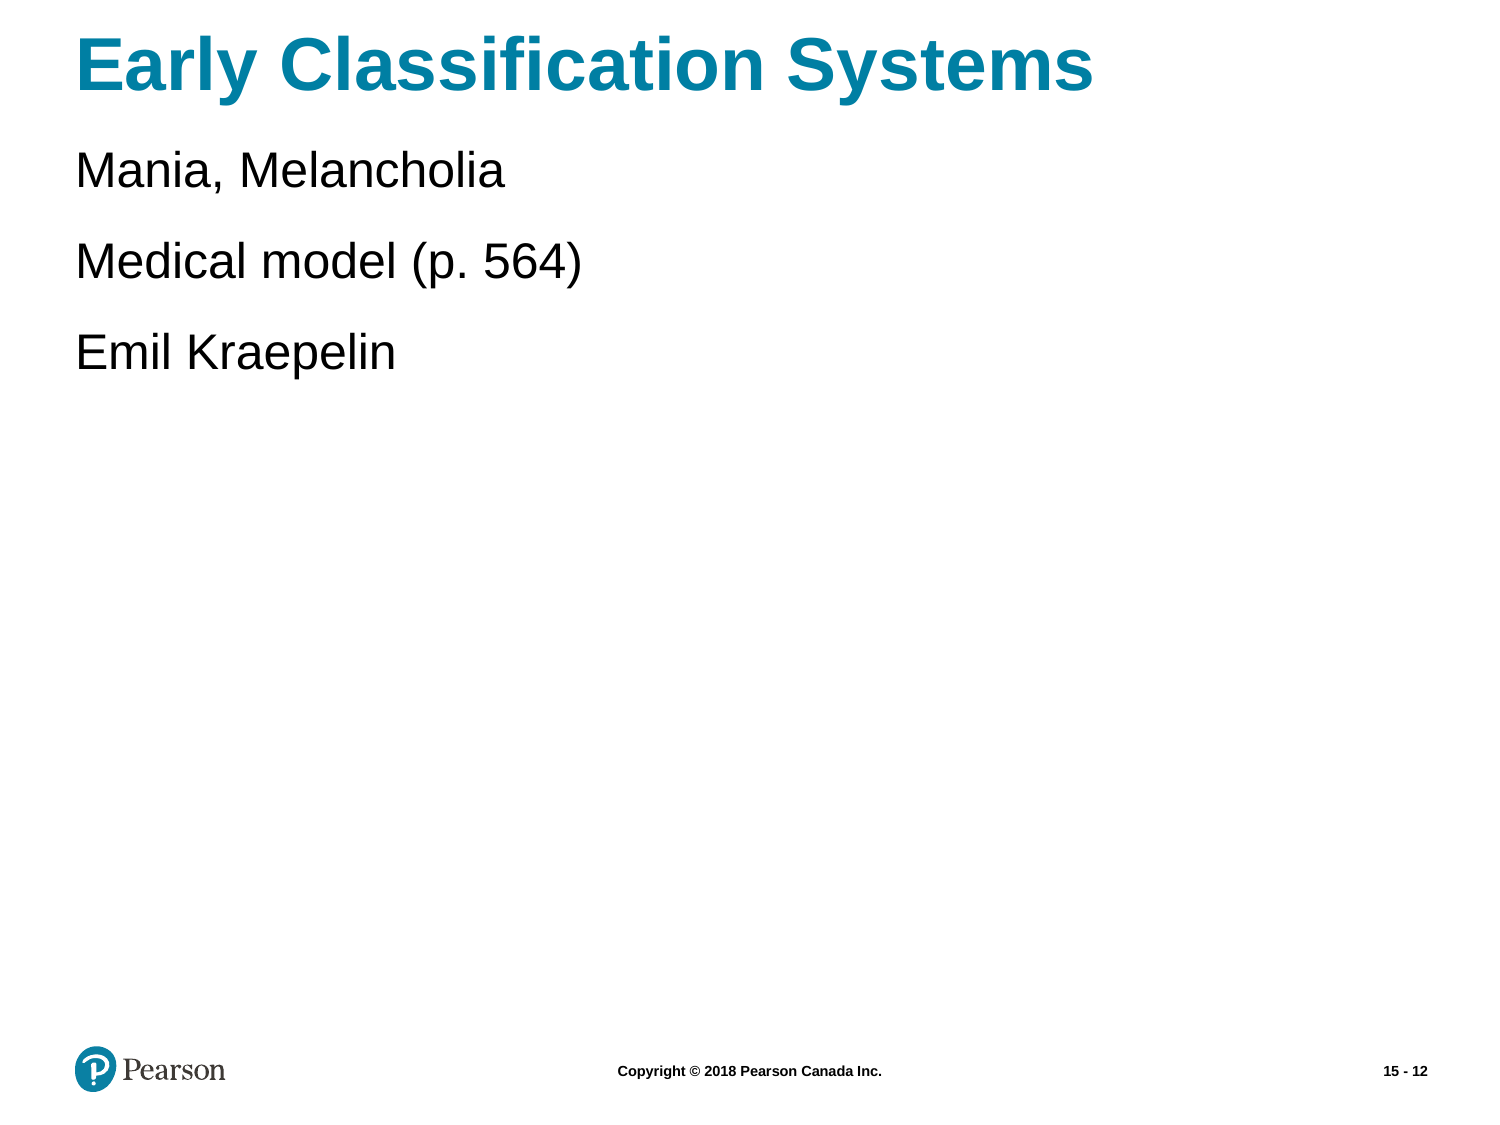

# Early Classification Systems
Mania, Melancholia
Medical model (p. 564)
Emil Kraepelin